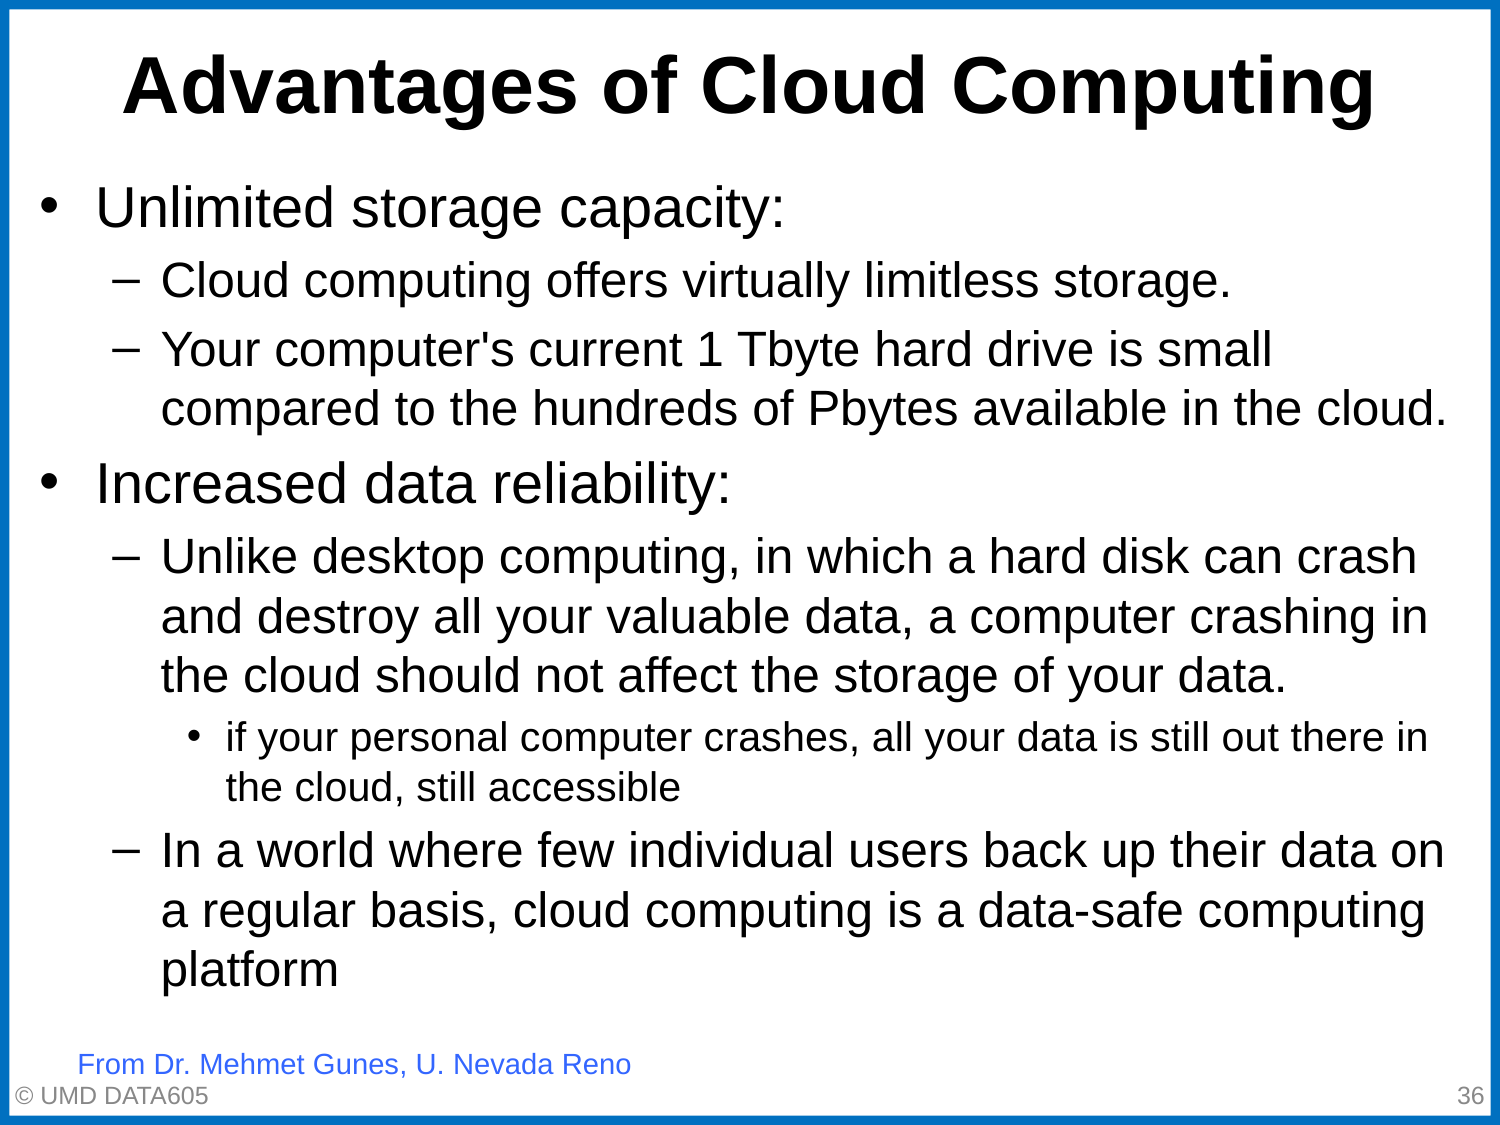

# Advantages of Cloud Computing
Unlimited storage capacity:
Cloud computing offers virtually limitless storage.
Your computer's current 1 Tbyte hard drive is small compared to the hundreds of Pbytes available in the cloud.
Increased data reliability:
Unlike desktop computing, in which a hard disk can crash and destroy all your valuable data, a computer crashing in the cloud should not affect the storage of your data.
if your personal computer crashes, all your data is still out there in the cloud, still accessible
In a world where few individual users back up their data on a regular basis, cloud computing is a data-safe computing platform
From Dr. Mehmet Gunes, U. Nevada Reno
© UMD DATA605
36